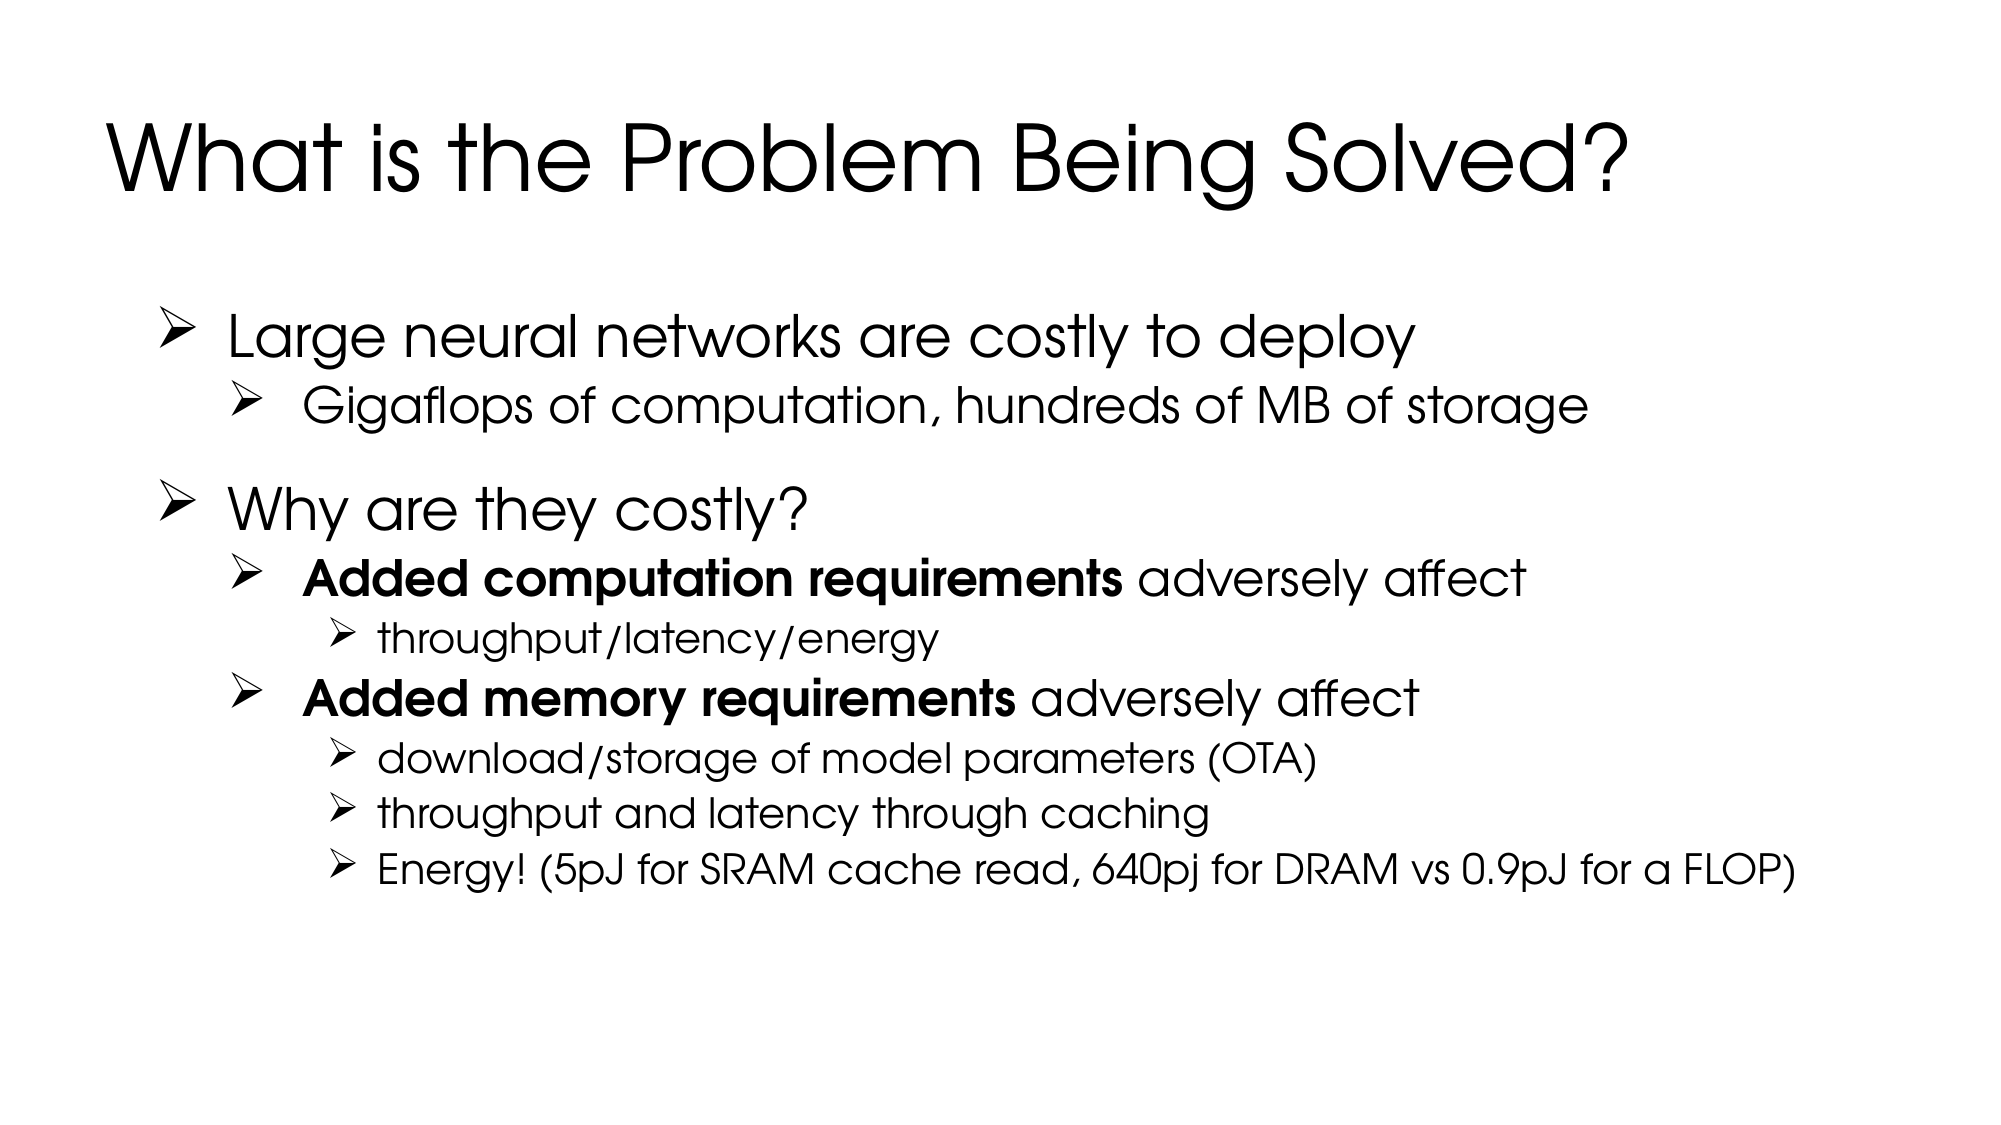

# What is the Problem Being Solved?
Large neural networks are costly to deploy
Gigaflops of computation, hundreds of MB of storage
Why are they costly?
Added computation requirements adversely affect
throughput/latency/energy
Added memory requirements adversely affect
download/storage of model parameters (OTA)
throughput and latency through caching
Energy! (5pJ for SRAM cache read, 640pj for DRAM vs 0.9pJ for a FLOP)